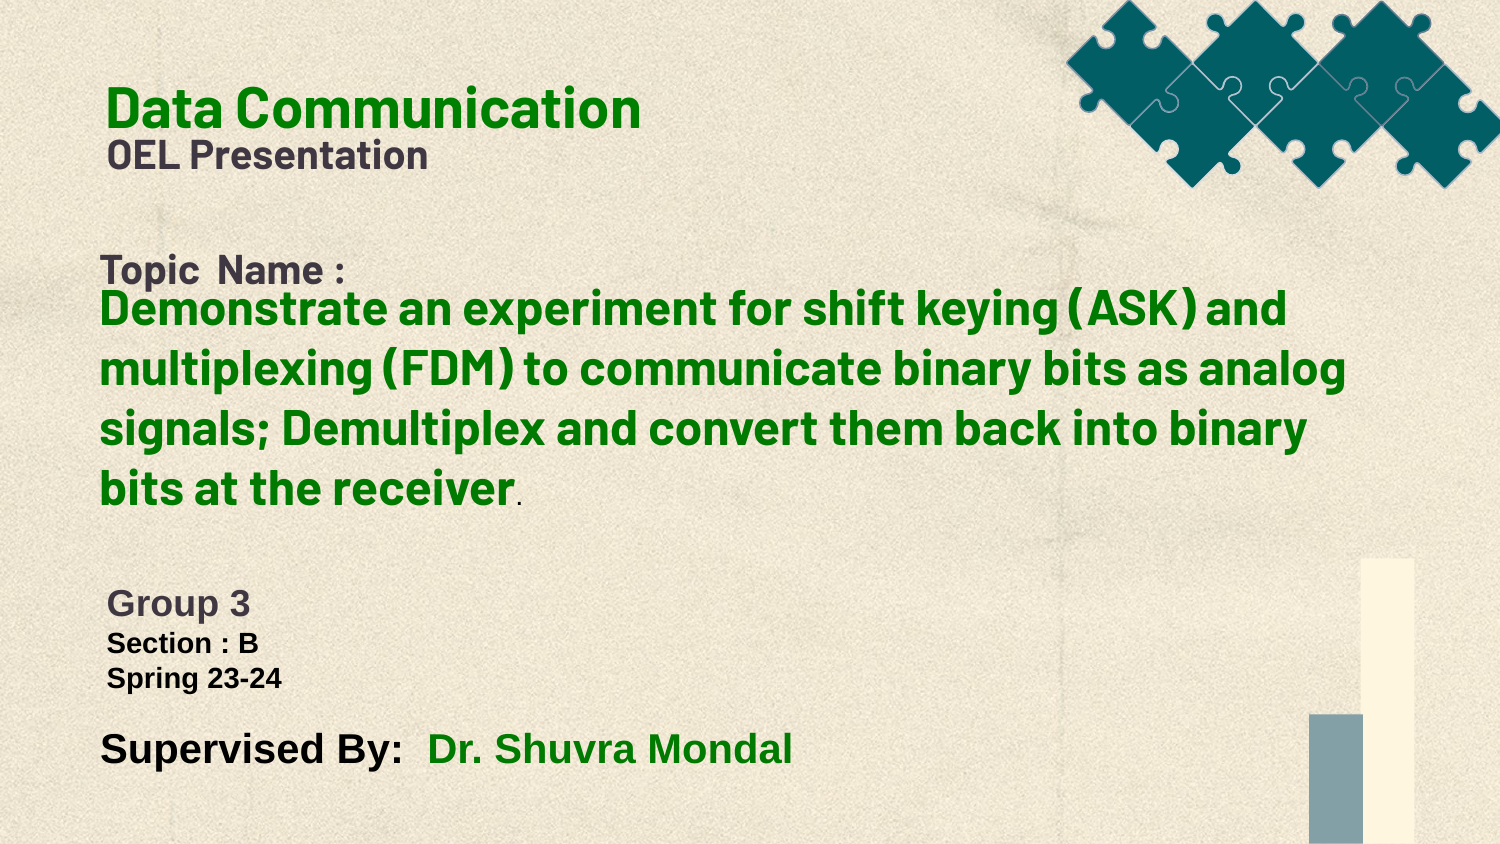

Data Communication
OEL Presentation
Topic  Name :
Demonstrate an experiment for shift keying (ASK) and multiplexing (FDM) to communicate binary bits as analog signals; Demultiplex and convert them back into binary bits at the receiver.

Group 3
Section : B
Spring 23-24
Supervised By:  Dr. Shuvra Mondal